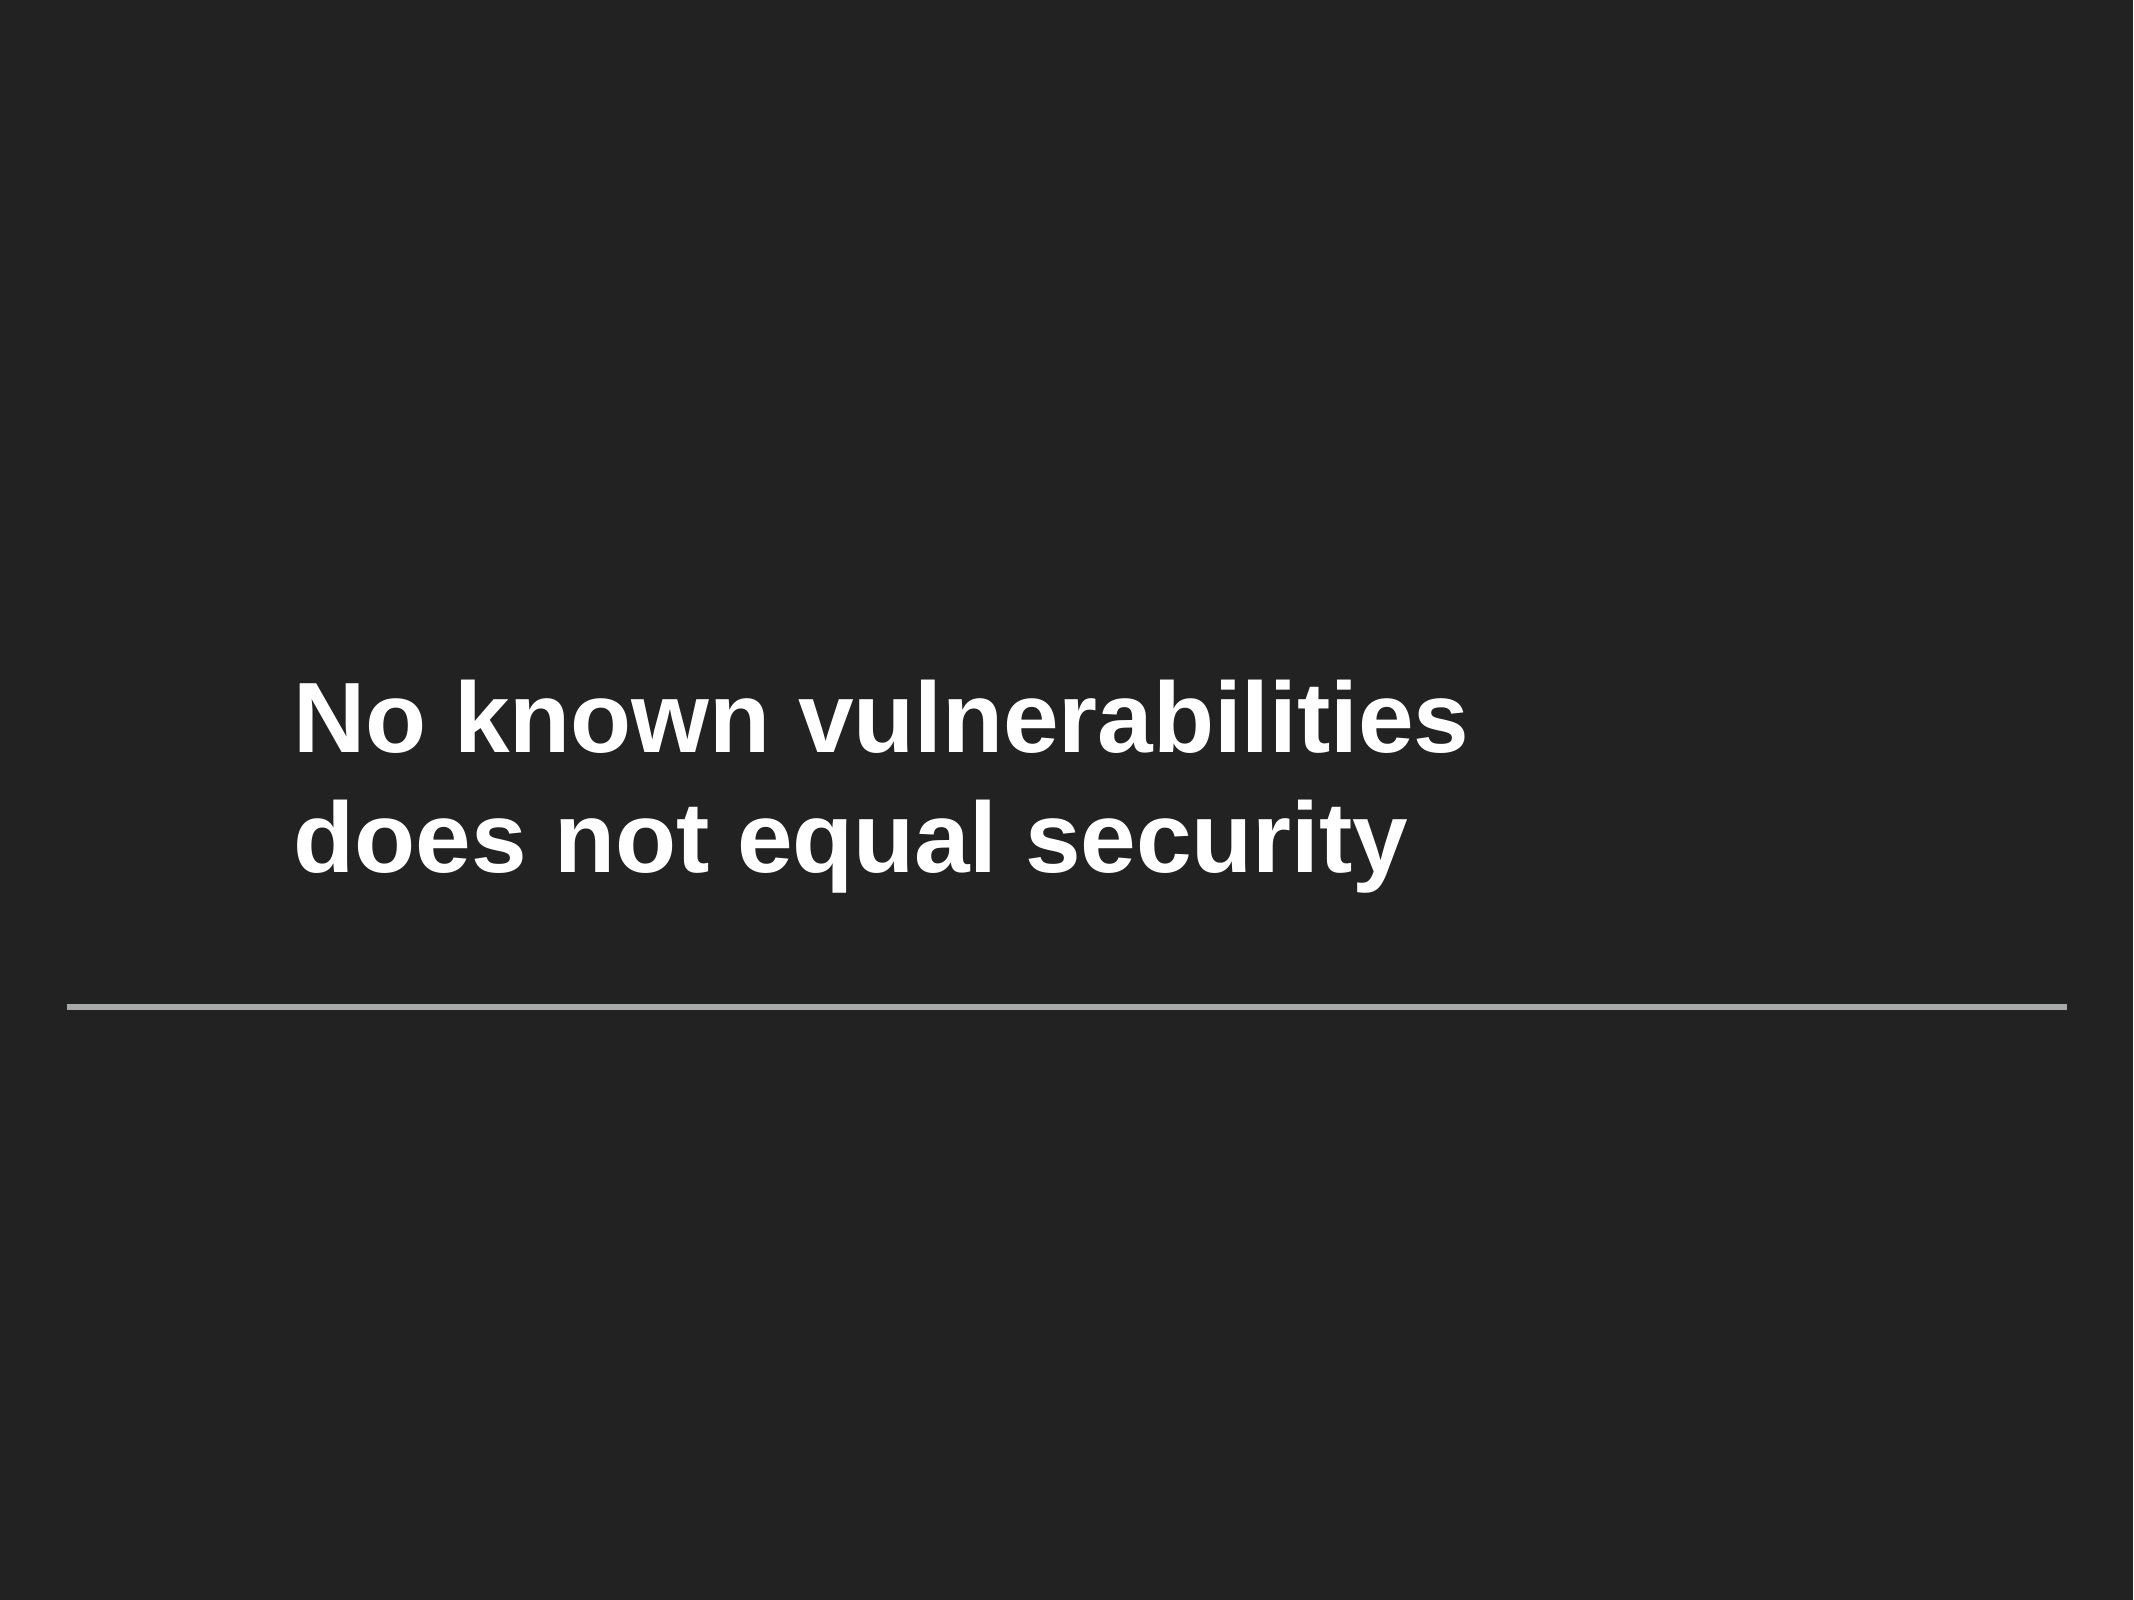

33
No known vulnerabilities does not equal security